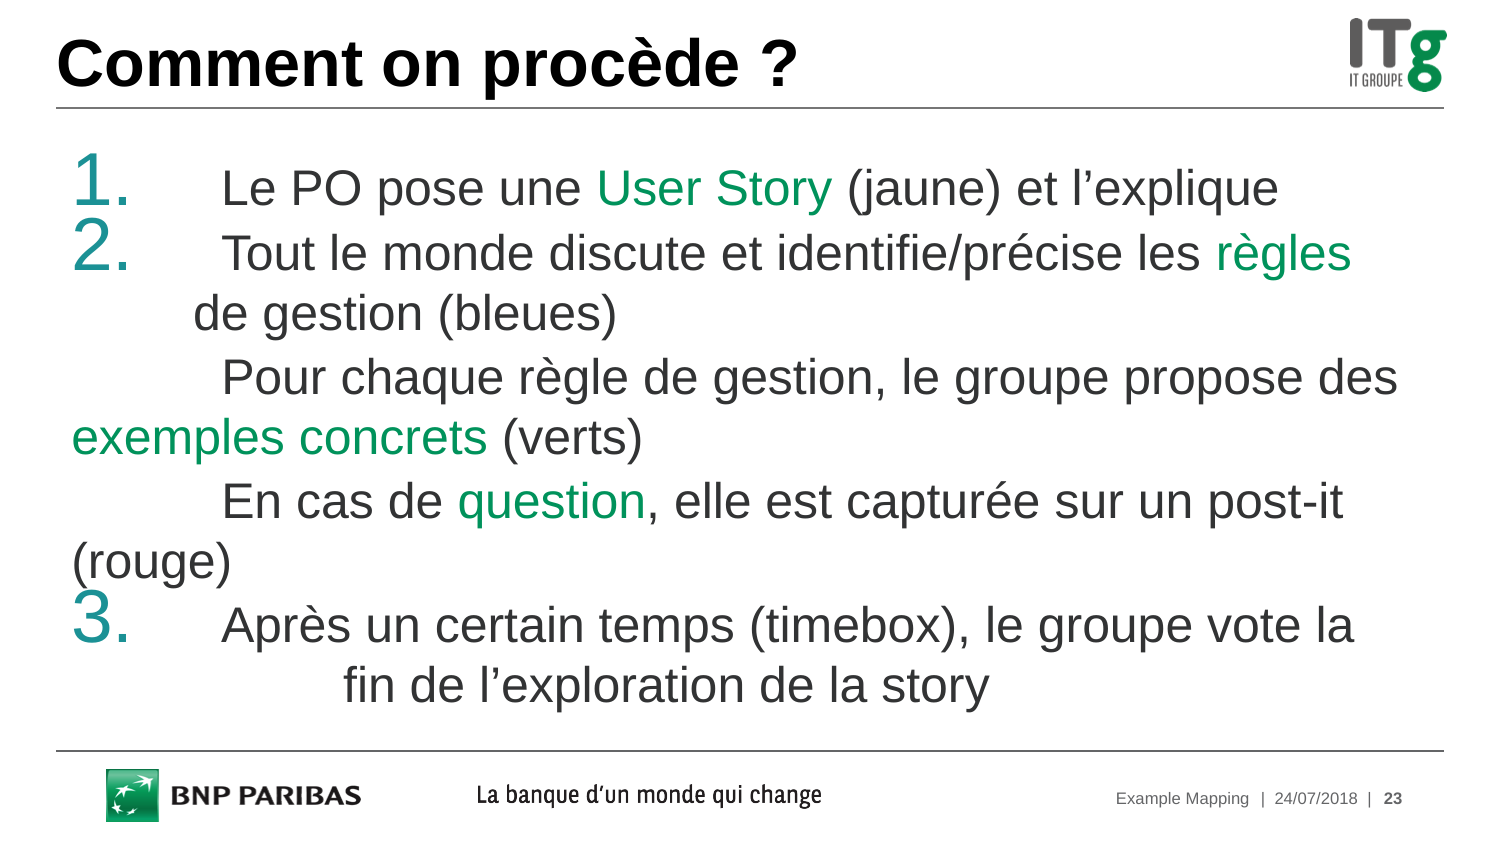

# Comment on procède ?
  Le PO pose une User Story (jaune) et l’explique
  Tout le monde discute et identifie/précise les règles  	de gestion (bleues)
	Pour chaque règle de gestion, le groupe propose des 	exemples concrets (verts)
	En cas de question, elle est capturée sur un post-it 	(rouge)
  Après un certain temps (timebox), le groupe vote la   	fin de l’exploration de la story
Example Mapping
|  24/07/2018  |
23